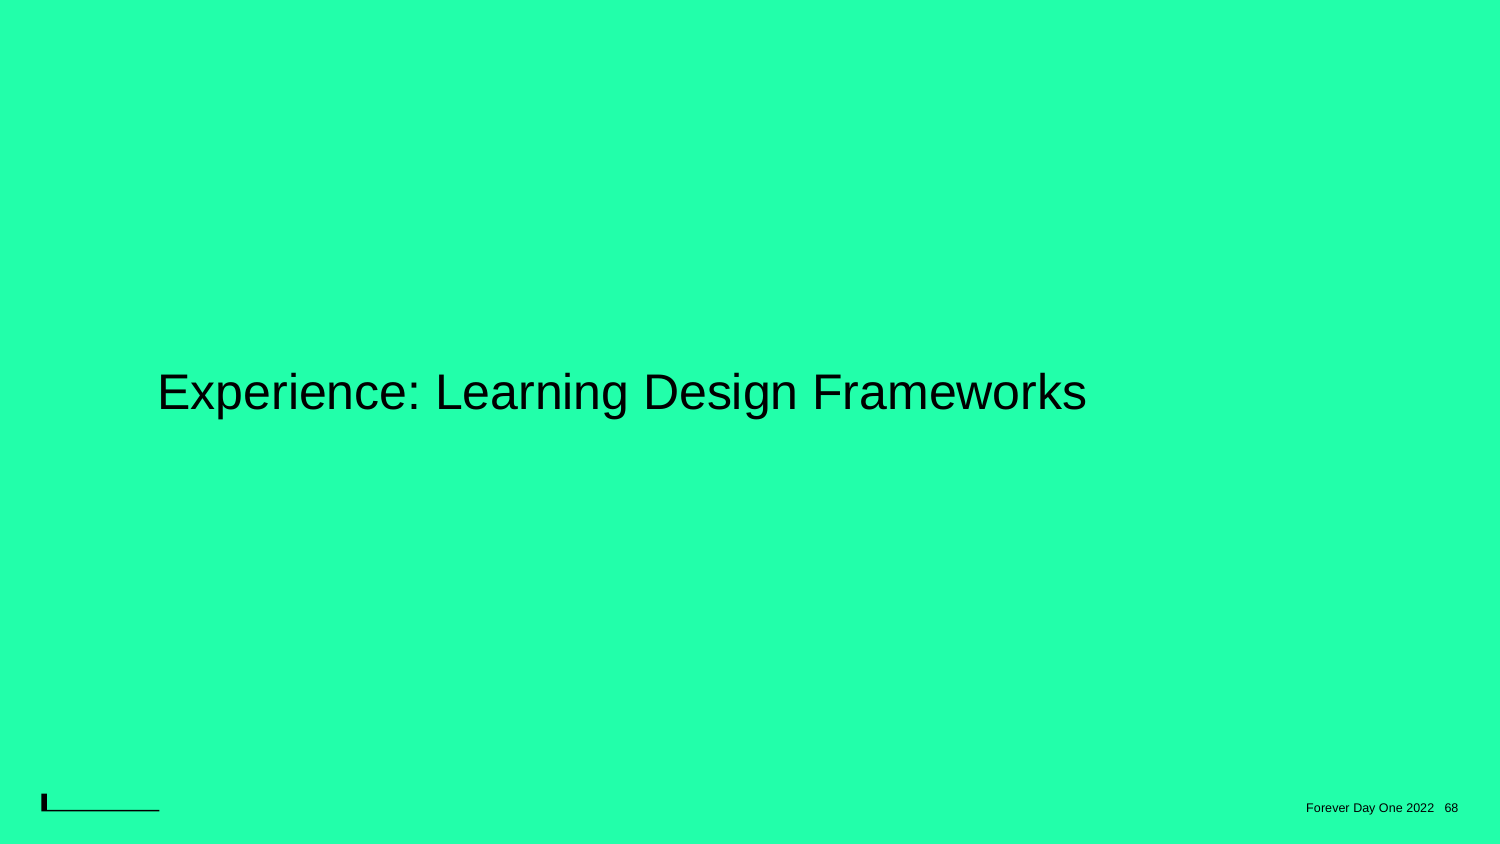

Experience: Learning Design Frameworks

Forever Day One 2022   68